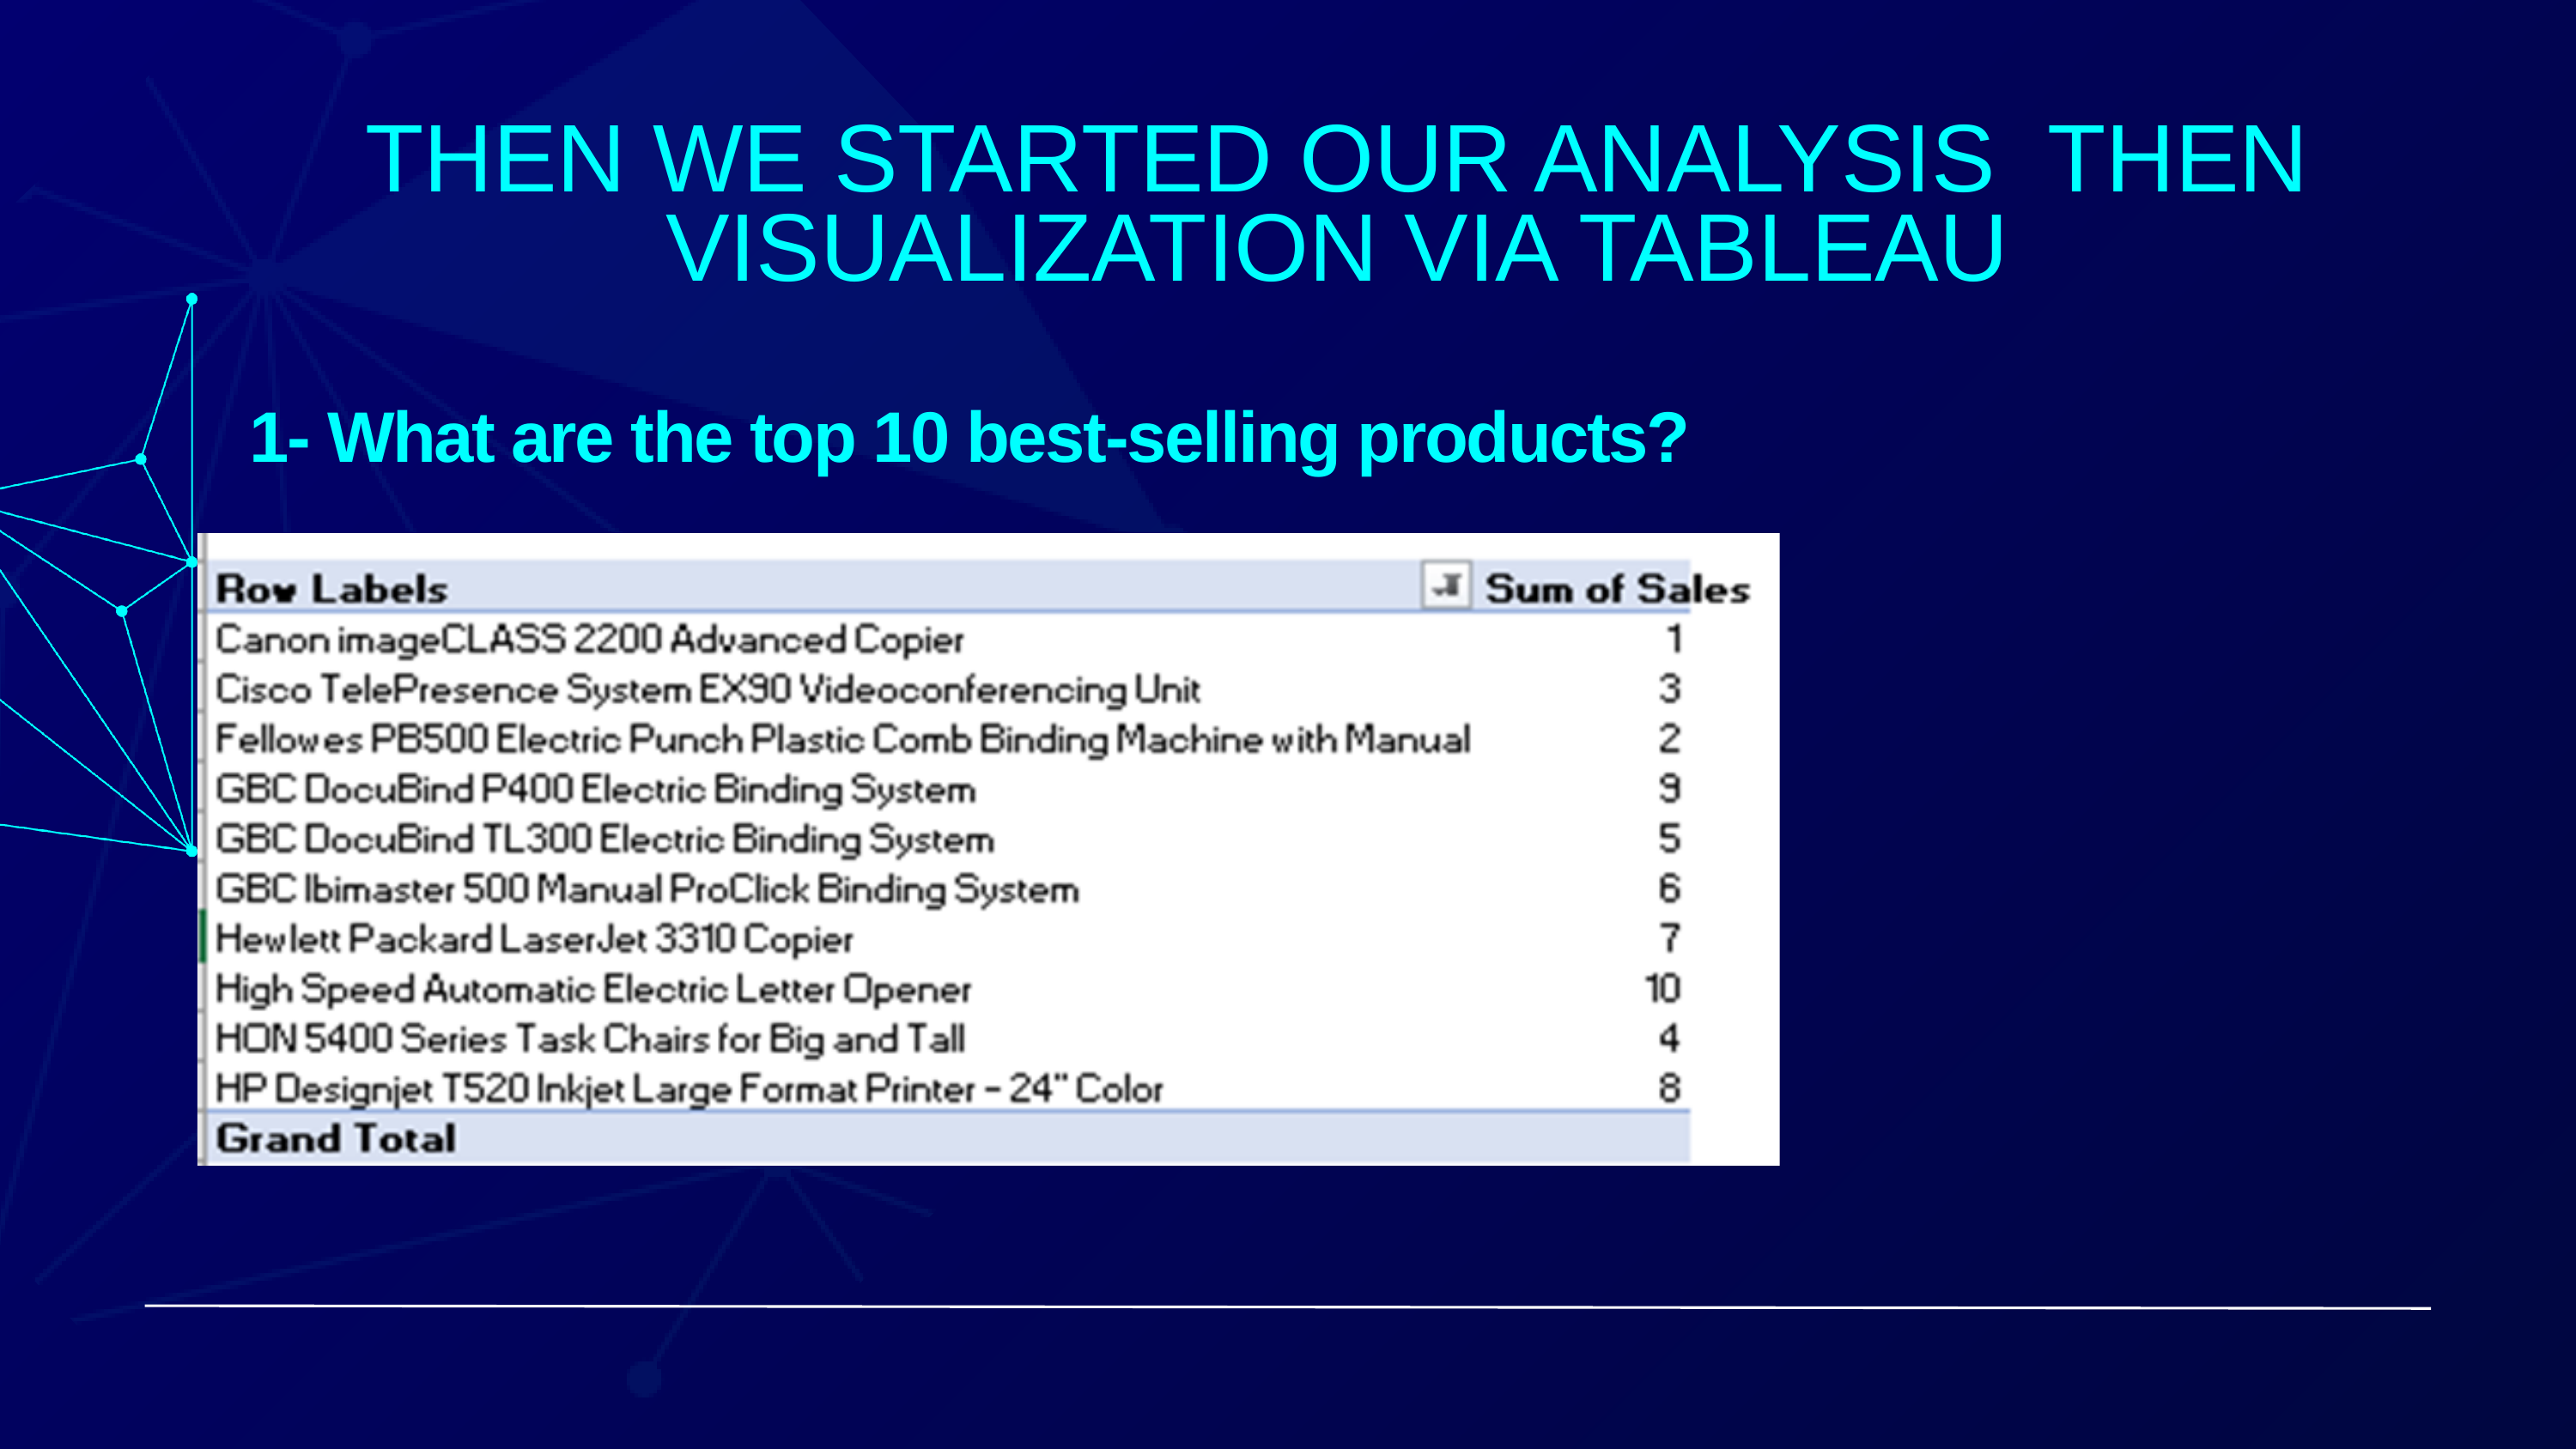

THEN WE STARTED OUR ANALYSIS  THEN VISUALIZATION VIA TABLEAU

1- What are the top 10 best-selling products?